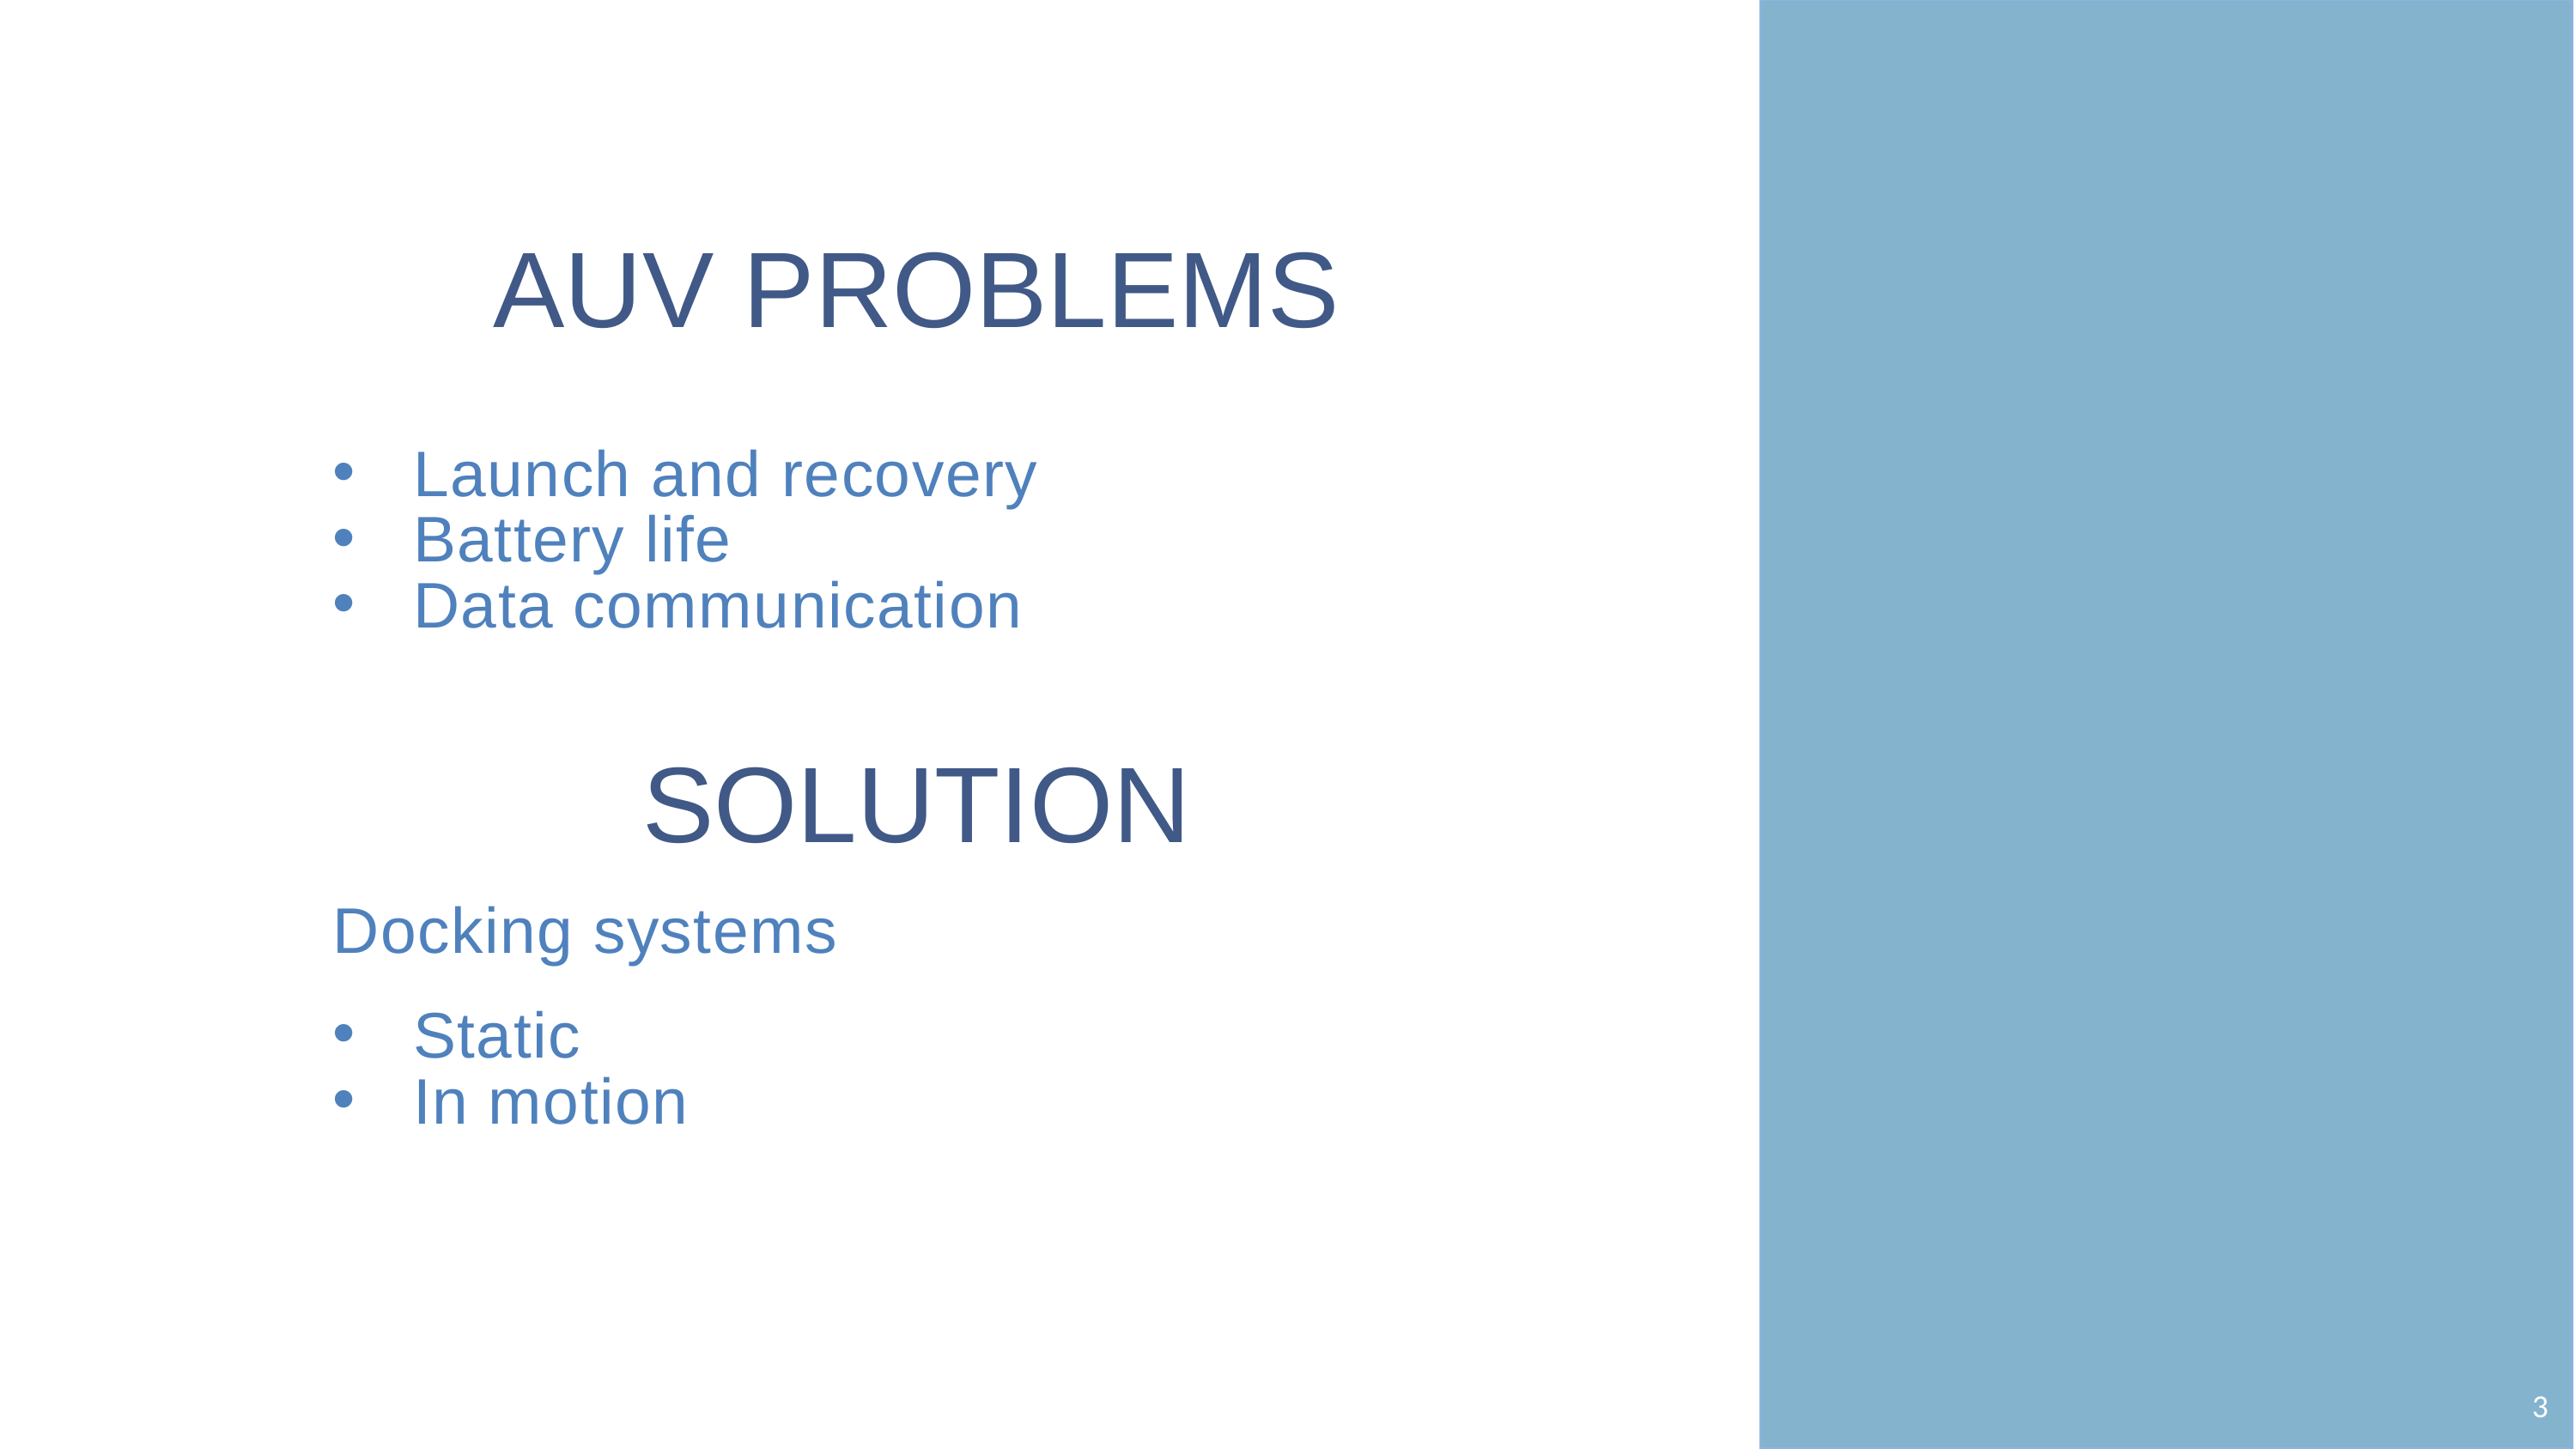

AUV PROBLEMS
Launch and recovery
Battery life
Data communication
SOLUTION
Docking systems
Static
In motion
3